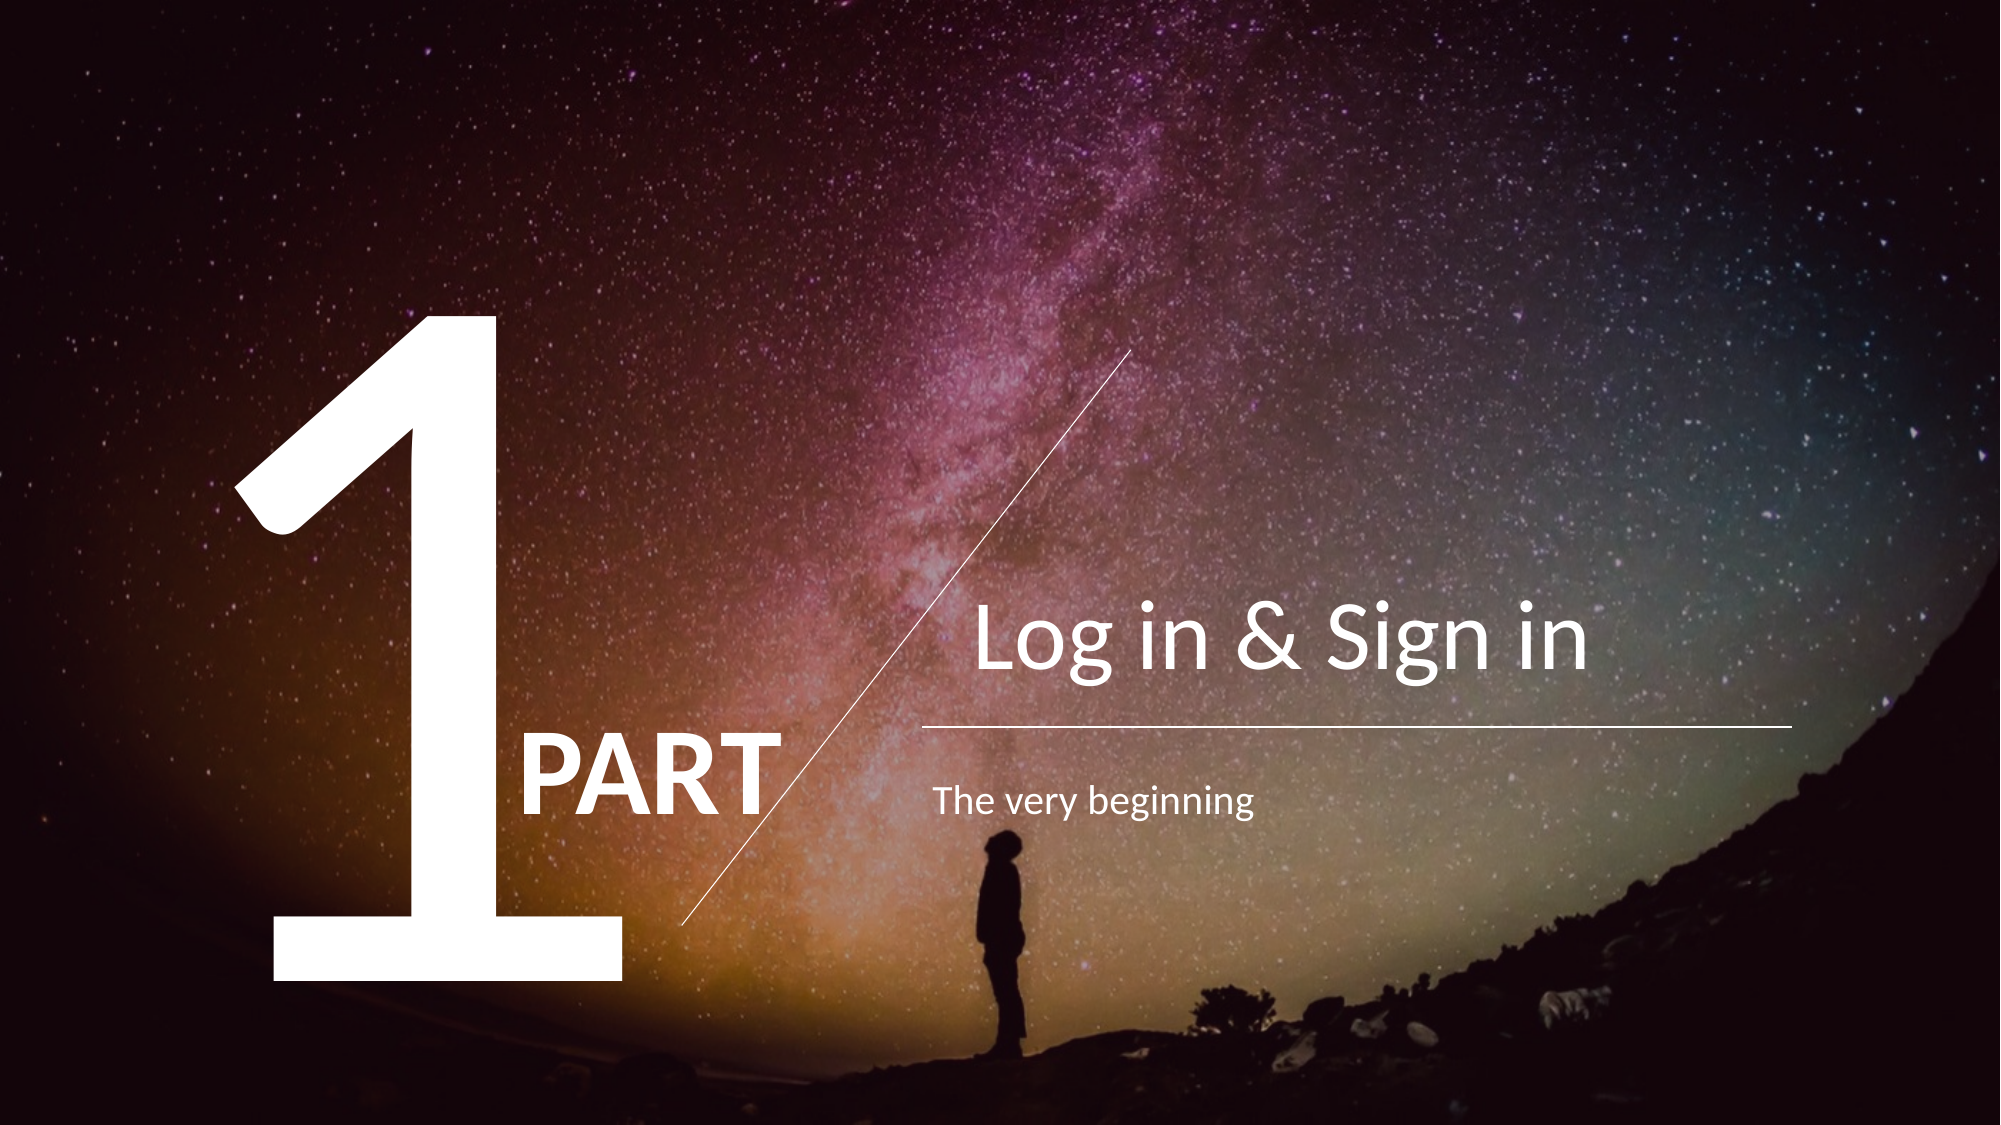

1
Log in & Sign in
PART
The very beginning